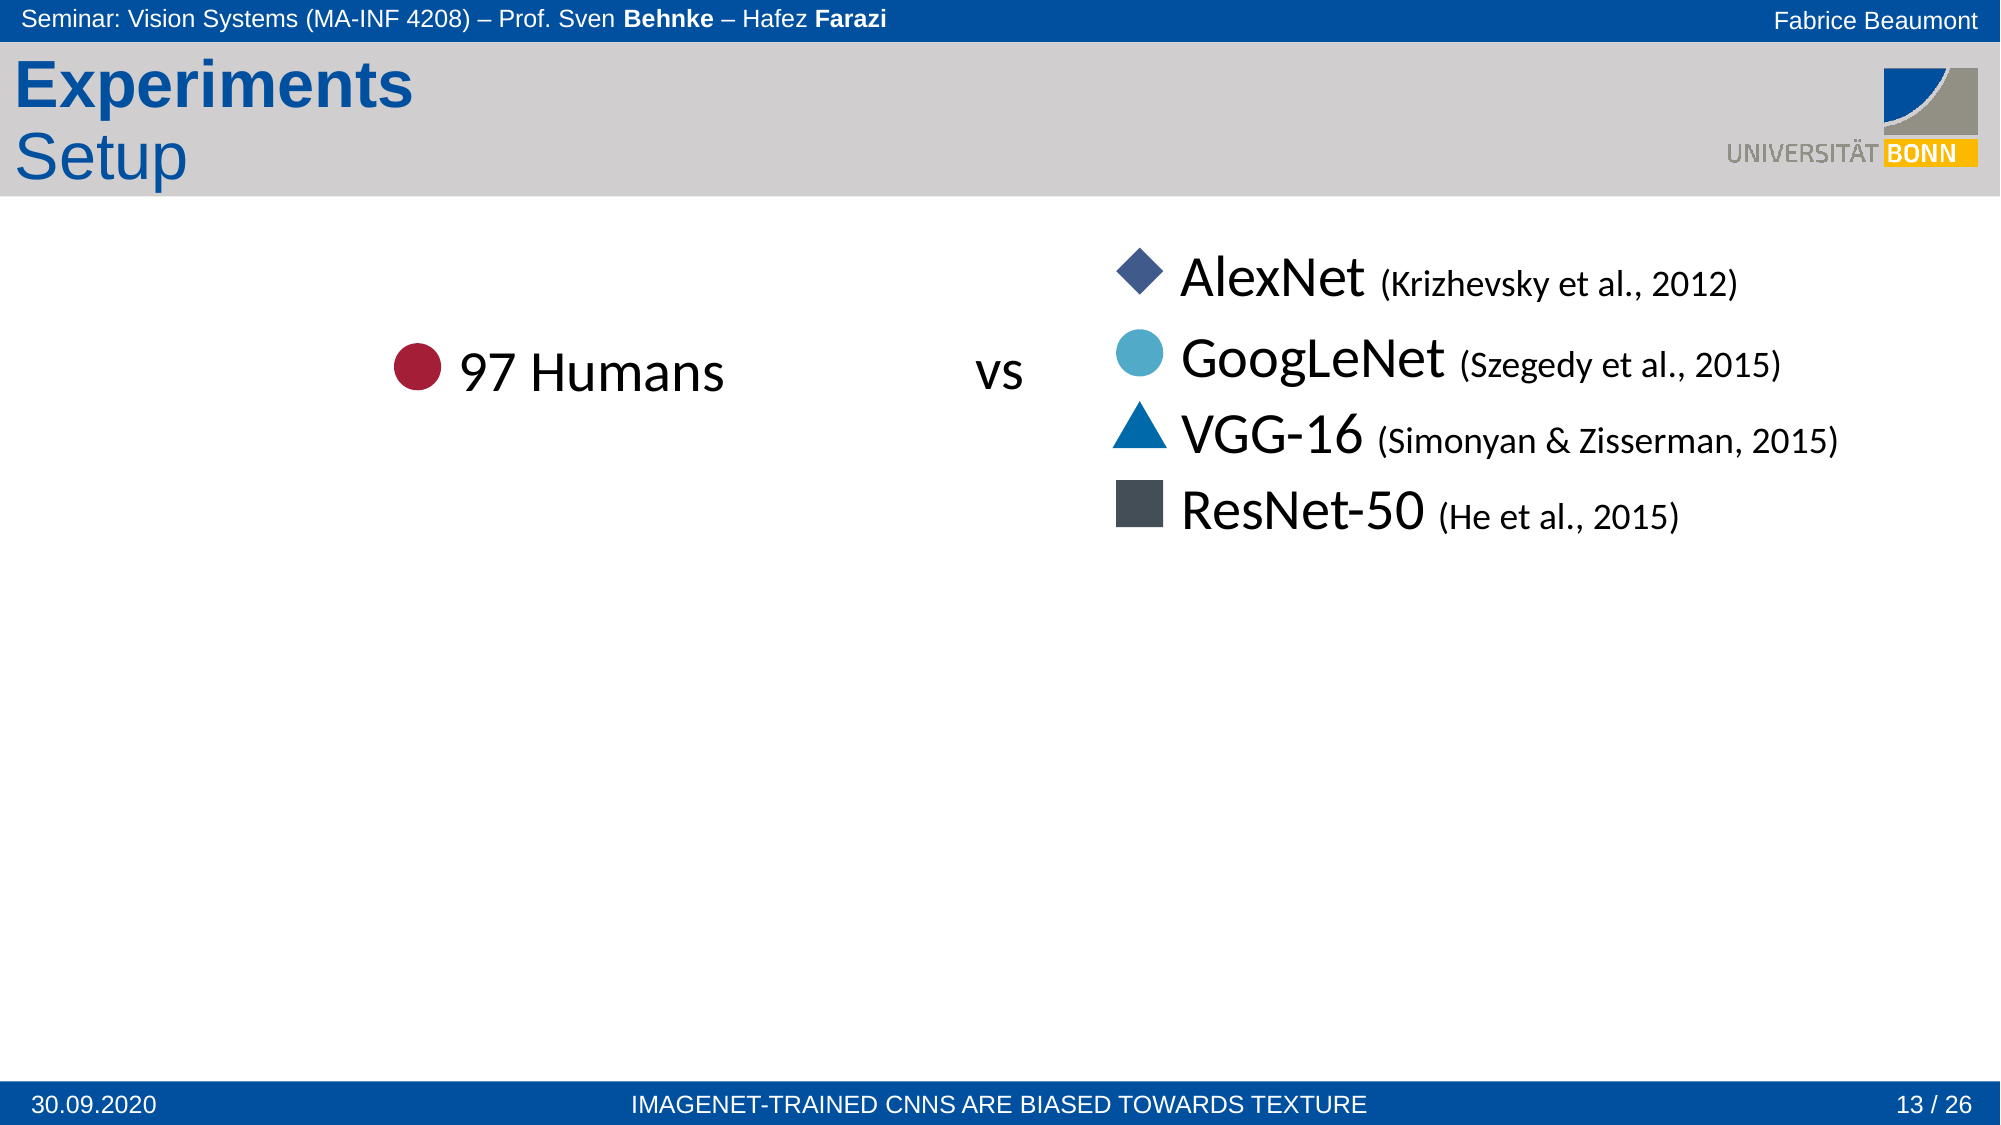

Experiments
Setup
AlexNet (Krizhevsky et al., 2012)

GoogLeNet (Szegedy et al., 2015)

VGG-16 (Simonyan & Zisserman, 2015)

ResNet-50 (He et al., 2015)

vs
97 Humans

13 / 26